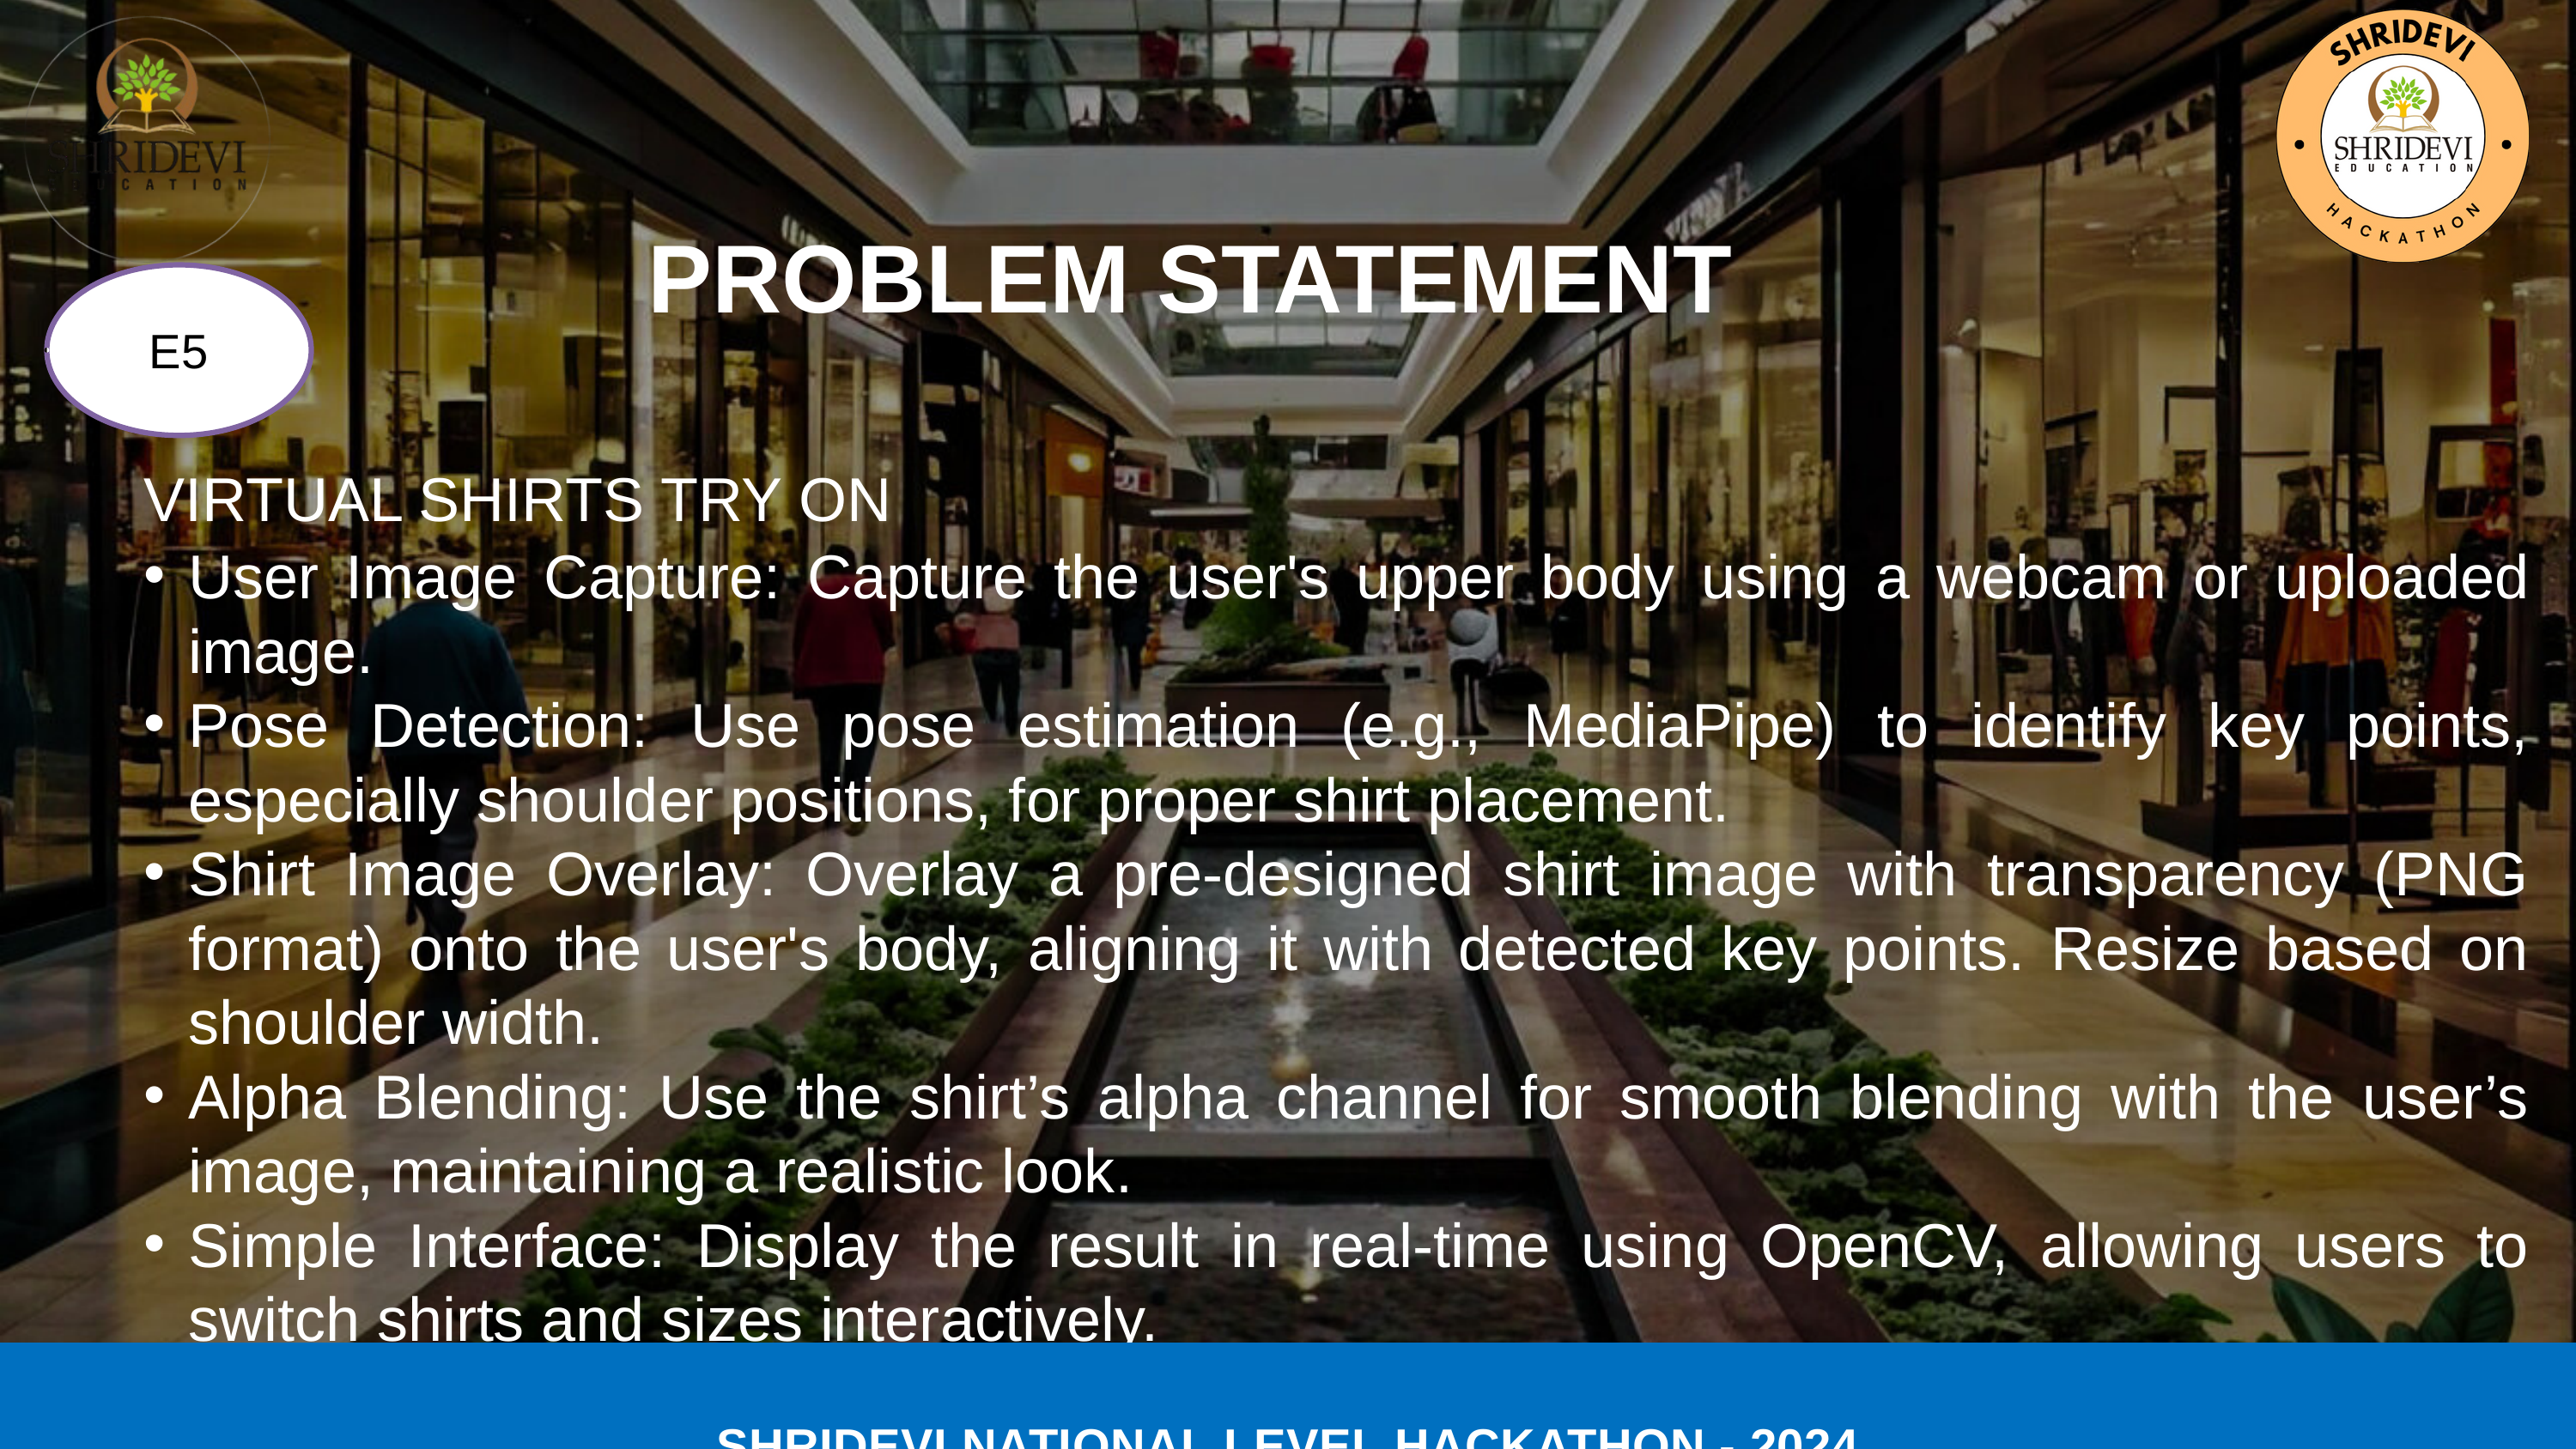

PROBLEM STATEMENT

E5

VIRTUAL SHIRTS TRY ON

User Image Capture: Capture the user's upper body using a webcam or uploaded image.
Pose Detection: Use pose estimation (e.g., MediaPipe) to identify key points, especially shoulder positions, for proper shirt placement.
Shirt Image Overlay: Overlay a pre-designed shirt image with transparency (PNG format) onto the user's body, aligning it with detected key points. Resize based on shoulder width.
Alpha Blending: Use the shirt’s alpha channel for smooth blending with the user’s image, maintaining a realistic look.
Simple Interface: Display the result in real-time using OpenCV, allowing users to switch shirts and sizes interactively.

SHRIDEVI NATIONAL LEVEL HACKATHON - 2024

2